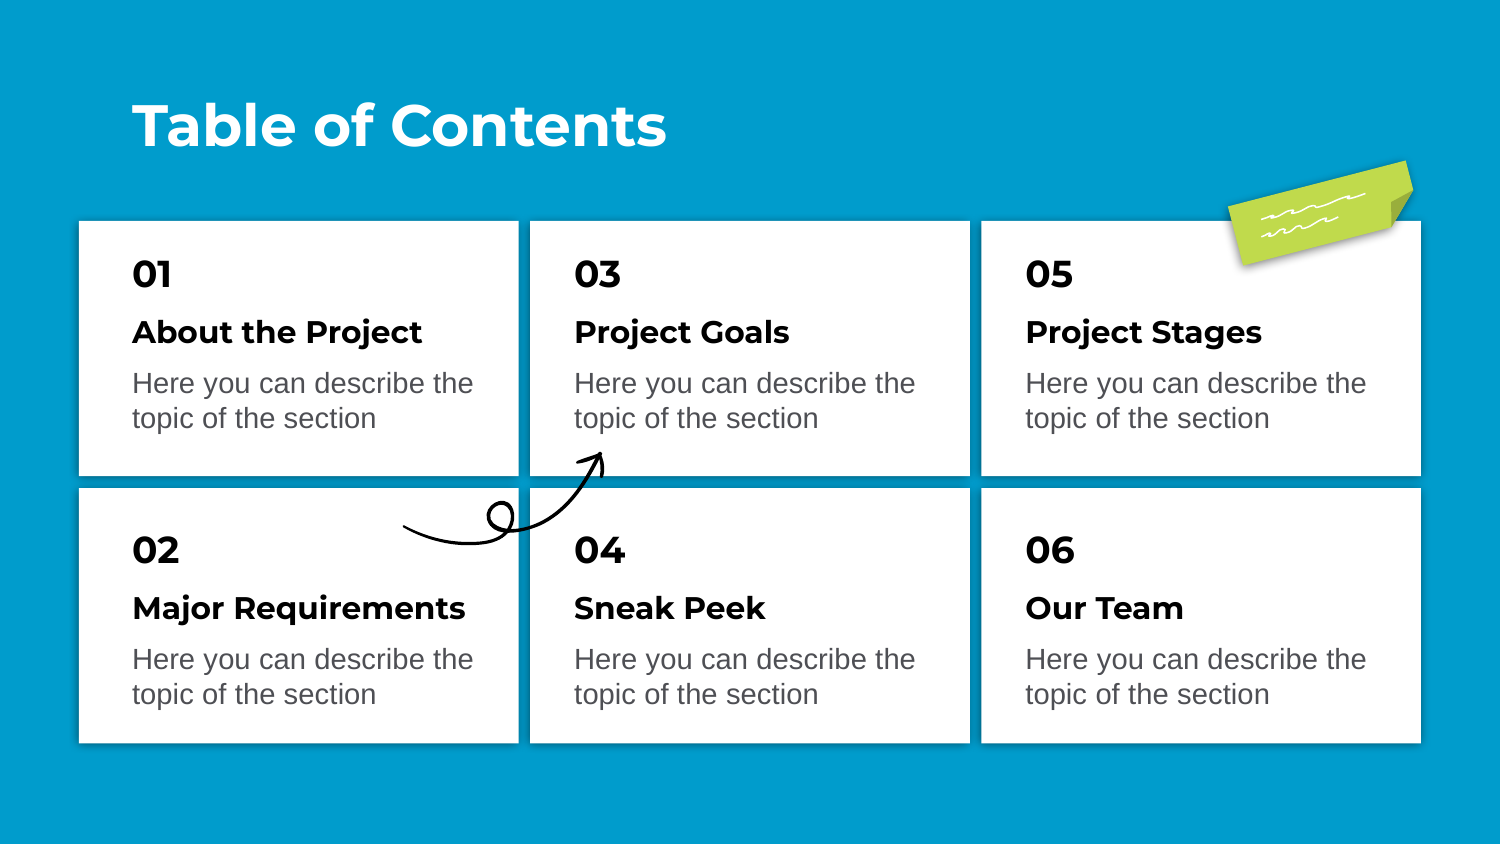

# Table of Contents

01
03
05
About the Project
Project Goals
Project Stages
Here you can describe the topic of the section
Here you can describe the topic of the section
Here you can describe the topic of the section

02
04
06
Major Requirements
Sneak Peek
Our Team
Here you can describe the topic of the section
Here you can describe the topic of the section
Here you can describe the topic of the section